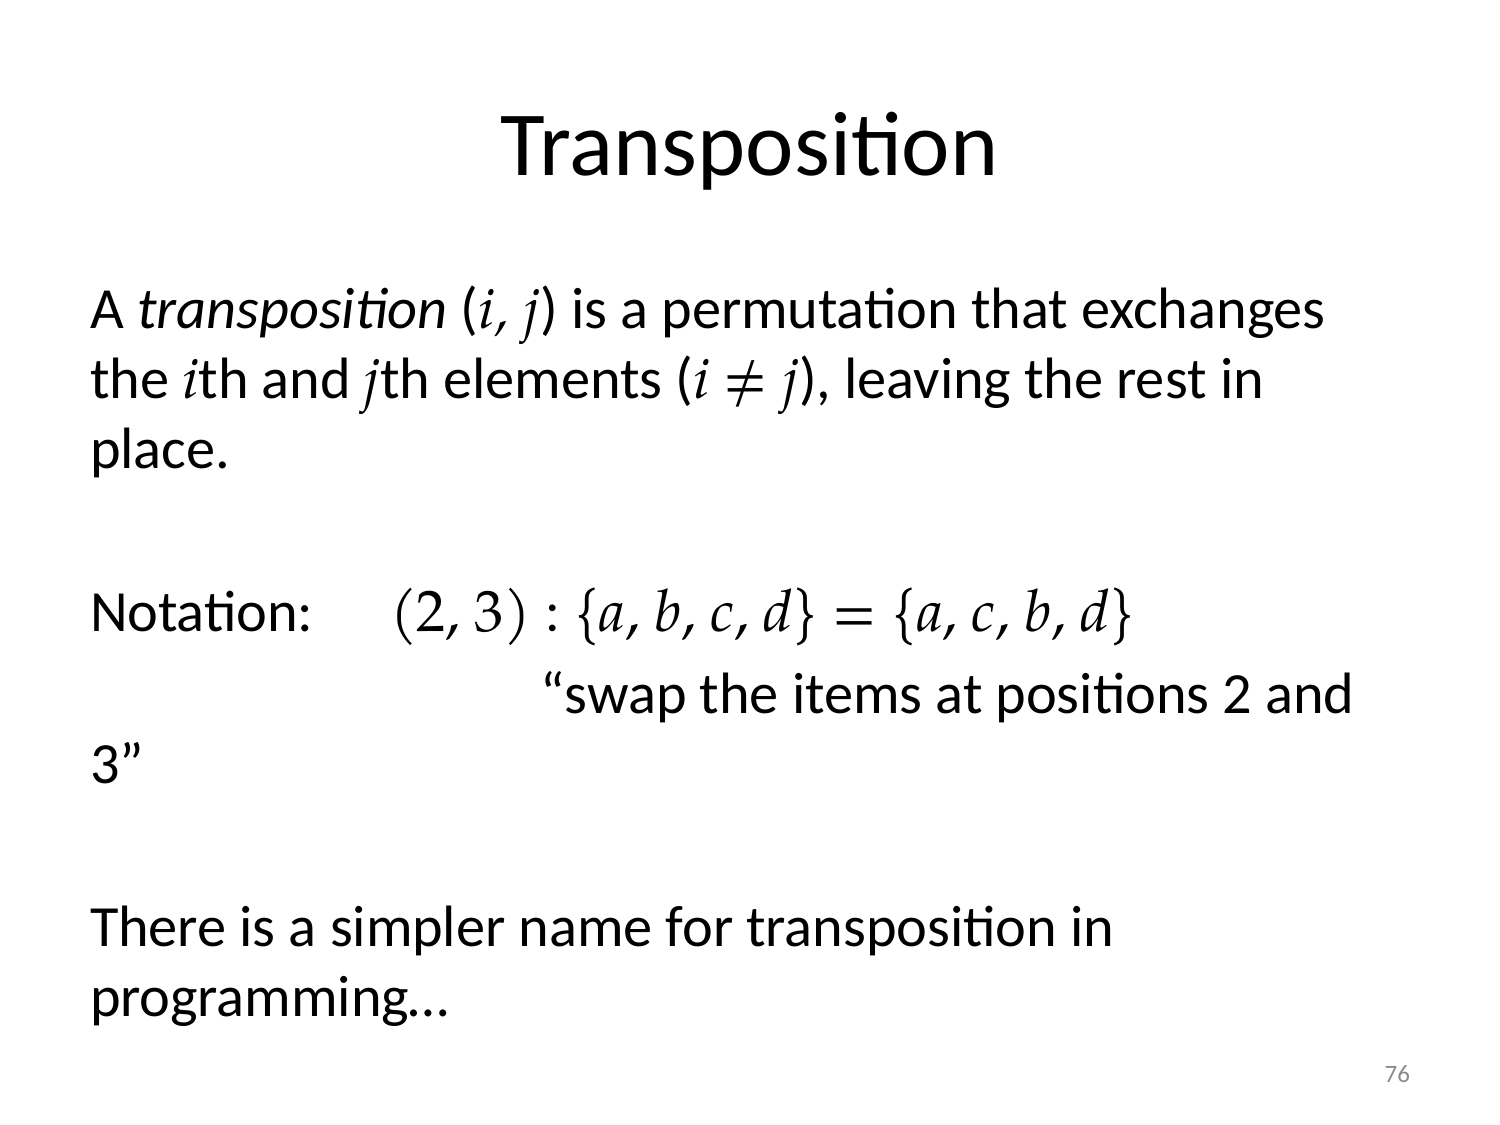

# Transposition
A transposition (i, j) is a permutation that exchanges the ith and jth elements (i ≠ j), leaving the rest in place.

Notation:	(2, 3) : {a, b, c, d} = {a, c, b, d}
			“swap the items at positions 2 and 3”

There is a simpler name for transposition in programming…
76